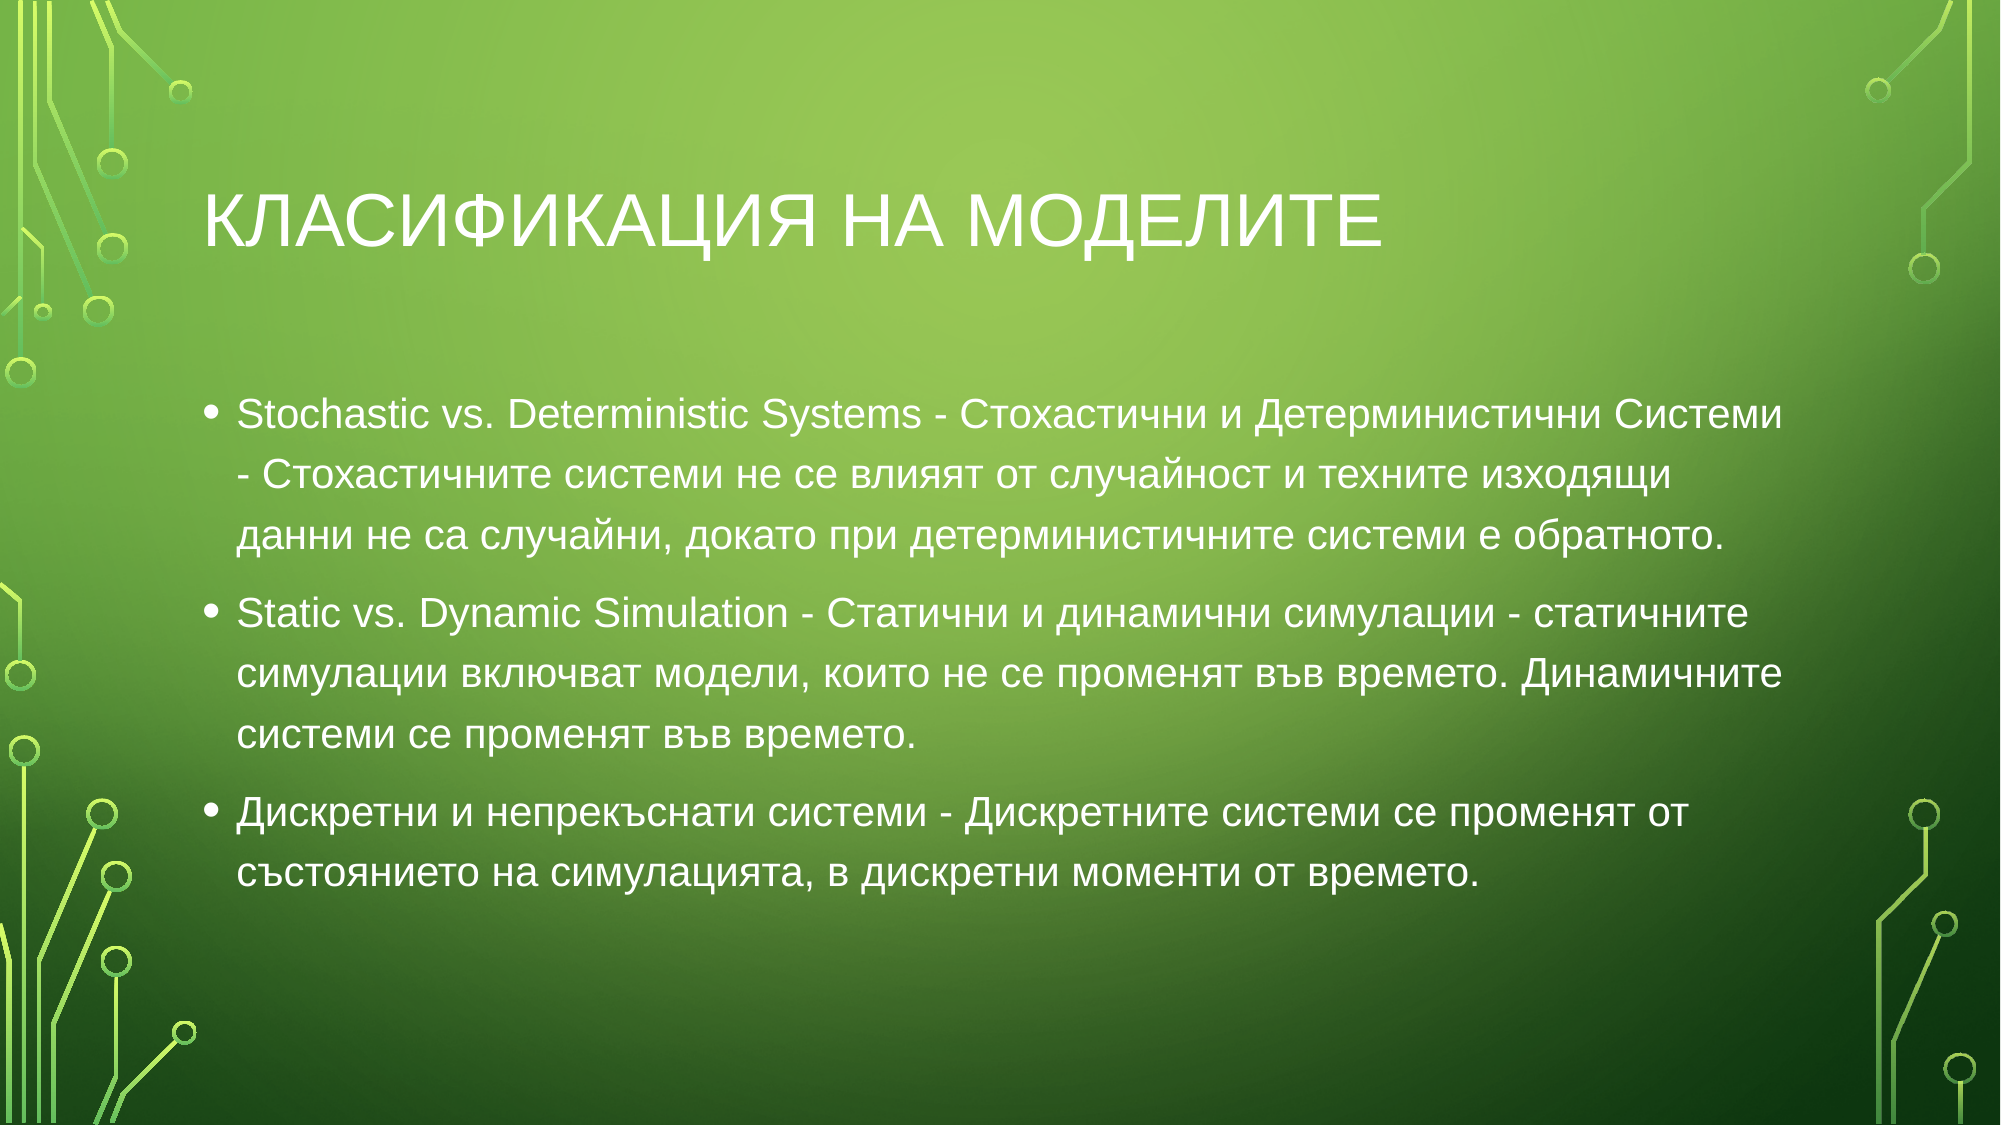

# КЛАСИФИКАЦИЯ НА МОДЕЛИТЕ
Stochastic vs. Deterministic Systems - Стохастични и Детерминистични Системи - Стохастичните системи не се влияят от случайност и техните изходящи данни не са случайни, докато при детерминистичните системи е обратното.
Static vs. Dynamic Simulation - Статични и динамични симулации - статичните симулации включват модели, които не се променят във времето. Динамичните системи се променят във времето.
Дискретни и непрекъснати системи - Дискретните системи се променят от състоянието на симулацията, в дискретни моменти от времето.